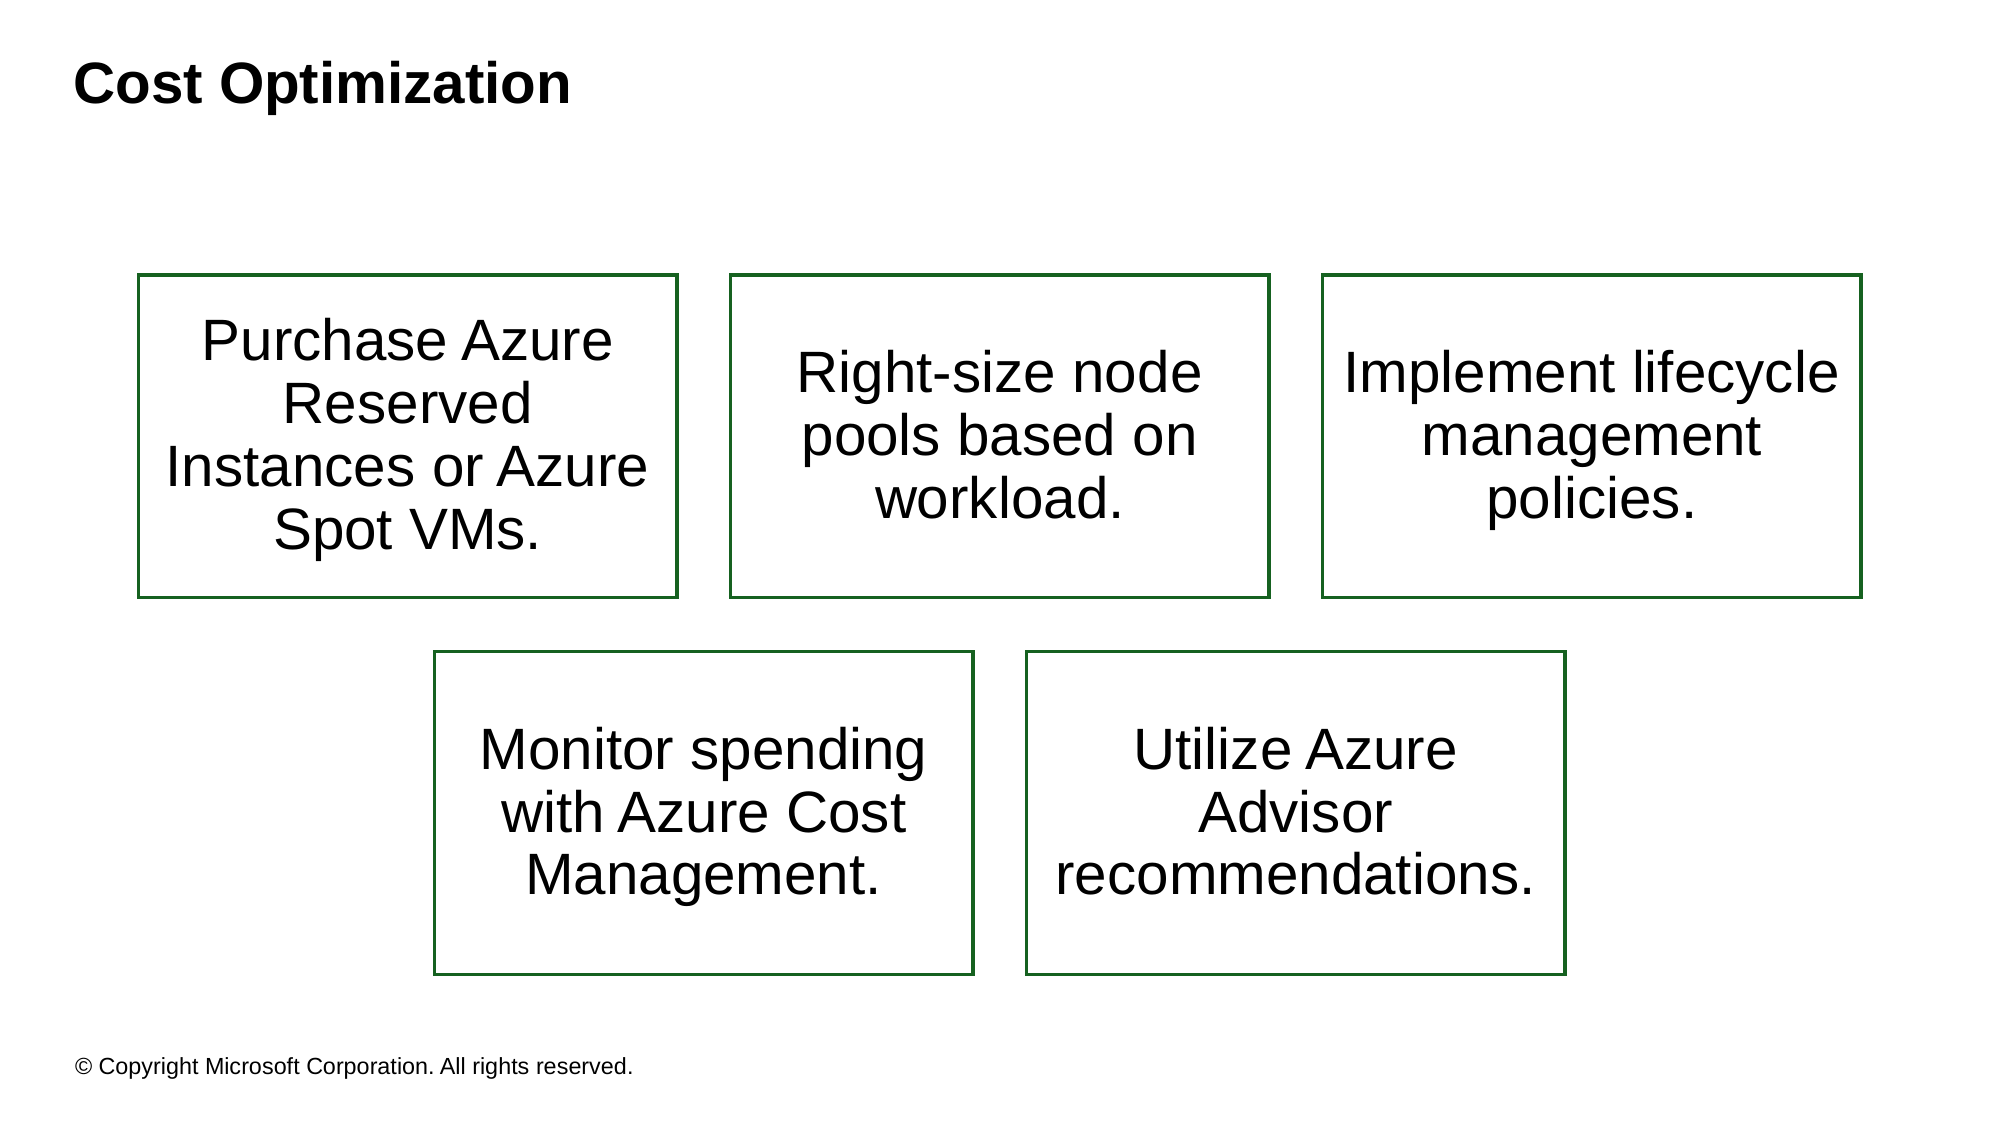

Cost Optimization
Purchase Azure Reserved Instances or Azure Spot VMs.
Right-size node pools based on workload.
Implement lifecycle management policies.
Monitor spending with Azure Cost Management.
Utilize Azure Advisor recommendations.